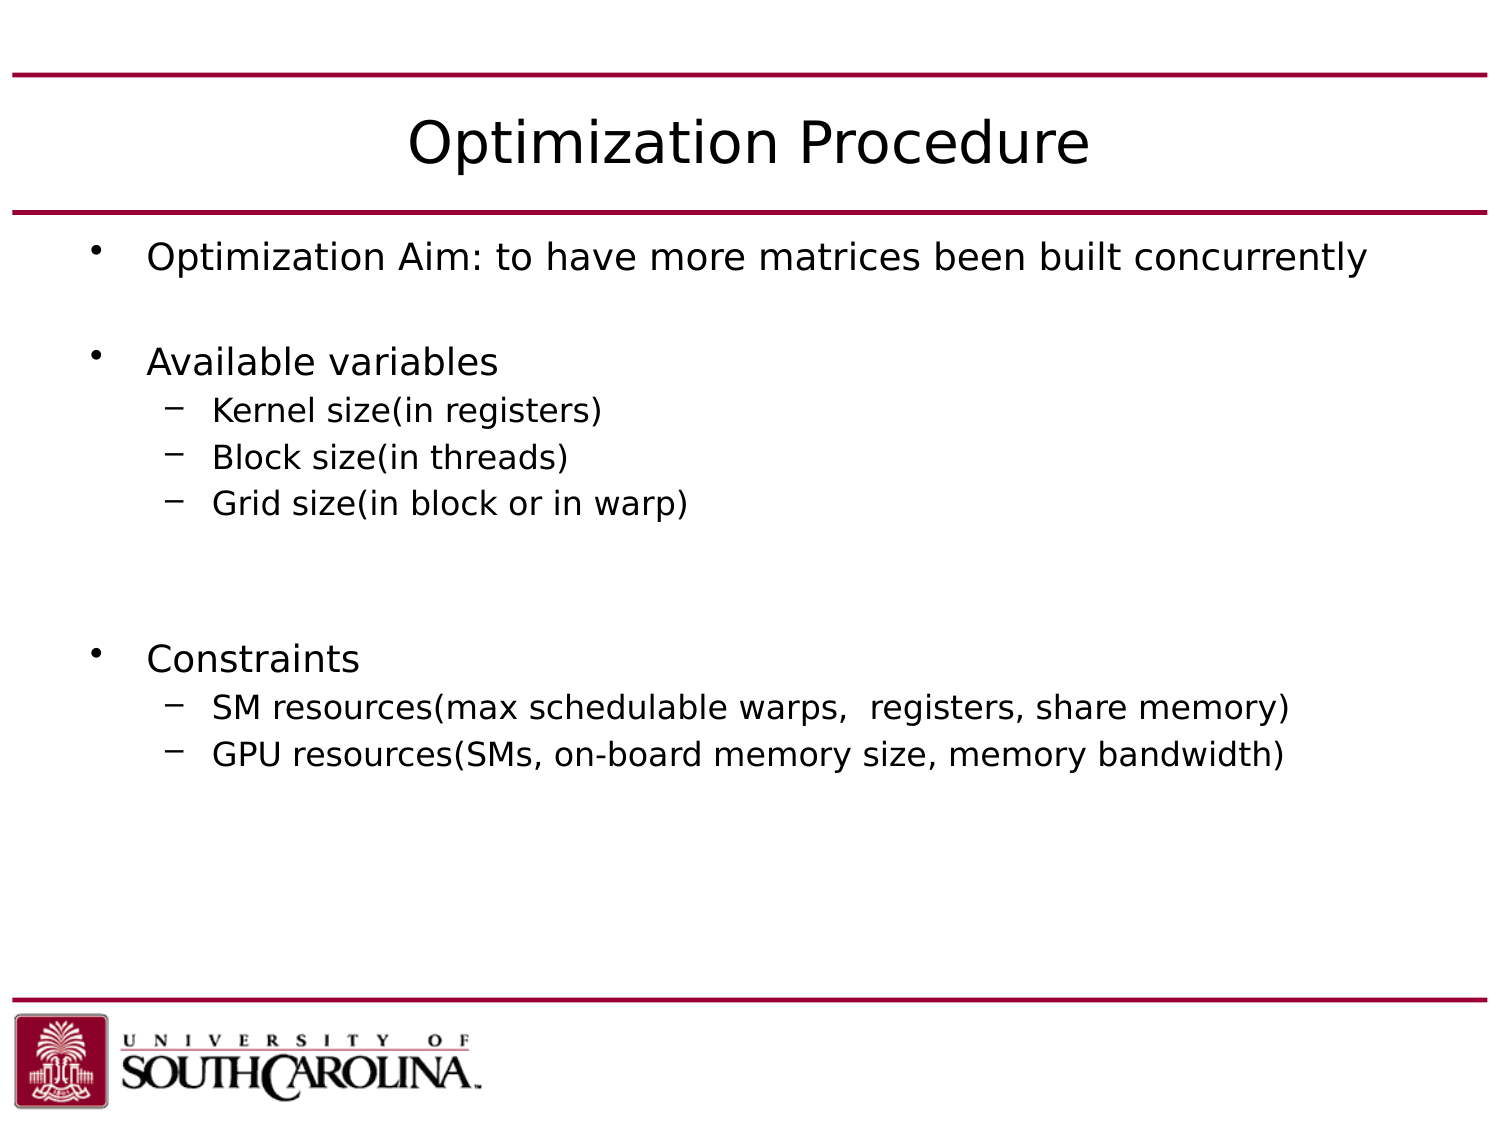

# Optimization Procedure
Optimization Aim: to have more matrices been built concurrently

Available variables
Kernel size(in registers)
Block size(in threads)
Grid size(in block or in warp)

Constraints
SM resources(max schedulable warps,  registers, share memory)
GPU resources(SMs, on-board memory size, memory bandwidth)